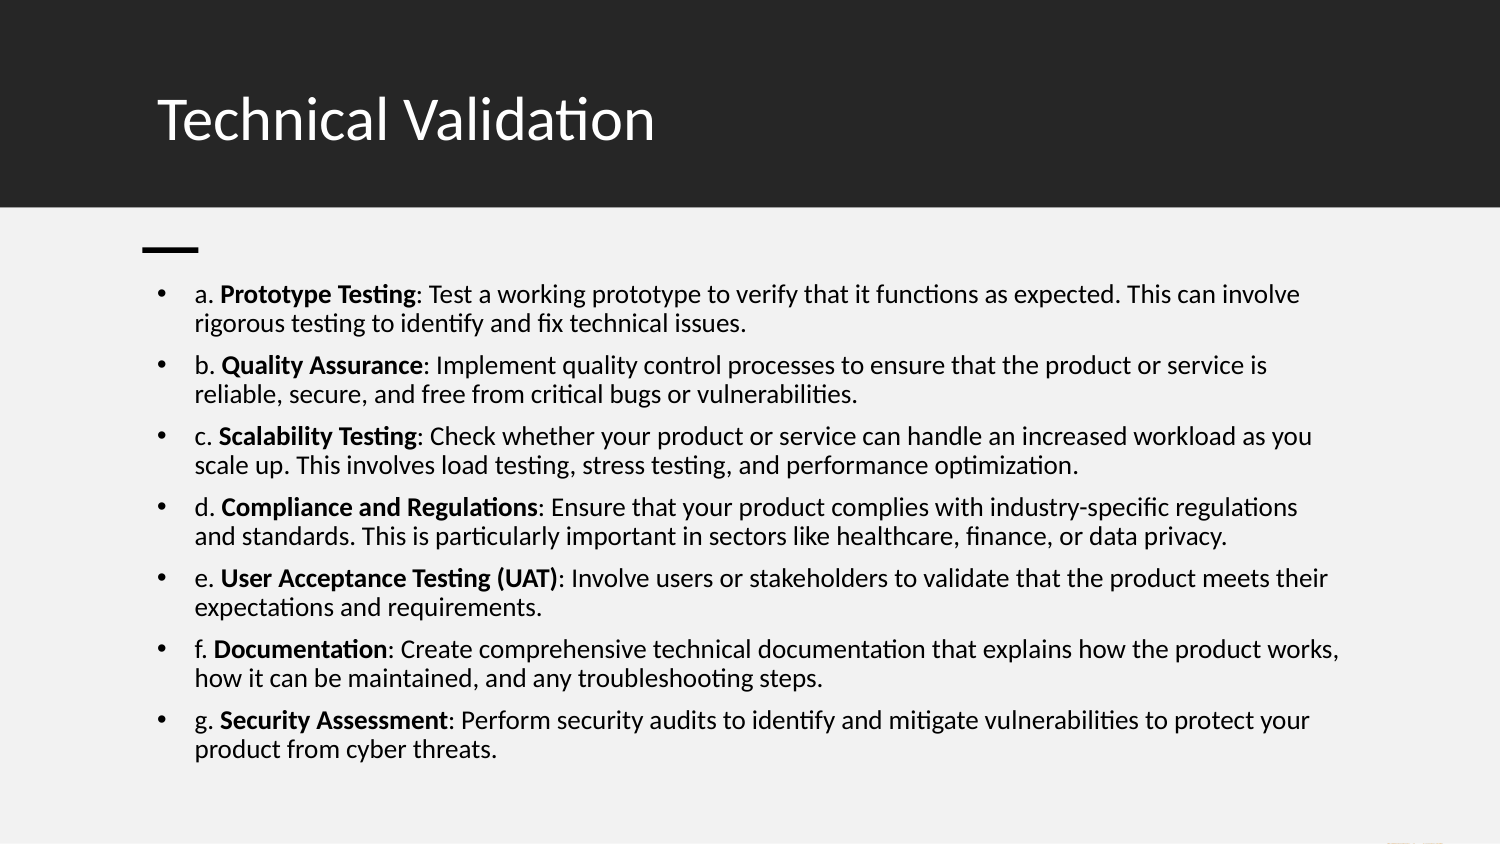

# Technical Validation

a. Prototype Testing: Test a working prototype to verify that it functions as expected. This can involve rigorous testing to identify and fix technical issues.
b. Quality Assurance: Implement quality control processes to ensure that the product or service is reliable, secure, and free from critical bugs or vulnerabilities.
c. Scalability Testing: Check whether your product or service can handle an increased workload as you scale up. This involves load testing, stress testing, and performance optimization.
d. Compliance and Regulations: Ensure that your product complies with industry-specific regulations and standards. This is particularly important in sectors like healthcare, finance, or data privacy.
e. User Acceptance Testing (UAT): Involve users or stakeholders to validate that the product meets their expectations and requirements.
f. Documentation: Create comprehensive technical documentation that explains how the product works, how it can be maintained, and any troubleshooting steps.
g. Security Assessment: Perform security audits to identify and mitigate vulnerabilities to protect your product from cyber threats.